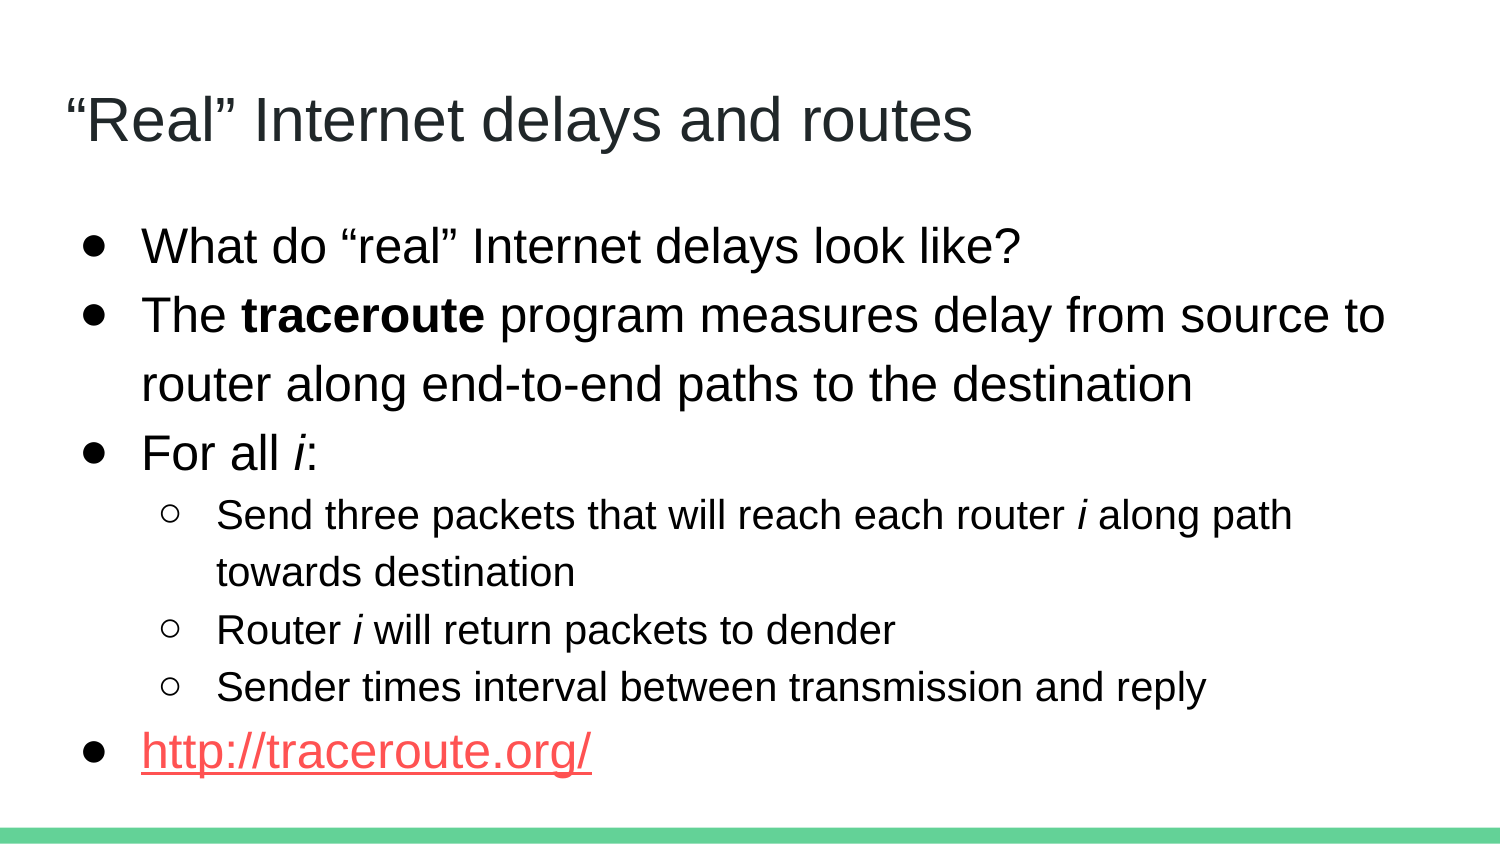

# “Real” Internet delays and routes
What do “real” Internet delays look like?
The traceroute program measures delay from source to router along end-to-end paths to the destination
For all i:
Send three packets that will reach each router i along path towards destination
Router i will return packets to dender
Sender times interval between transmission and reply
http://traceroute.org/